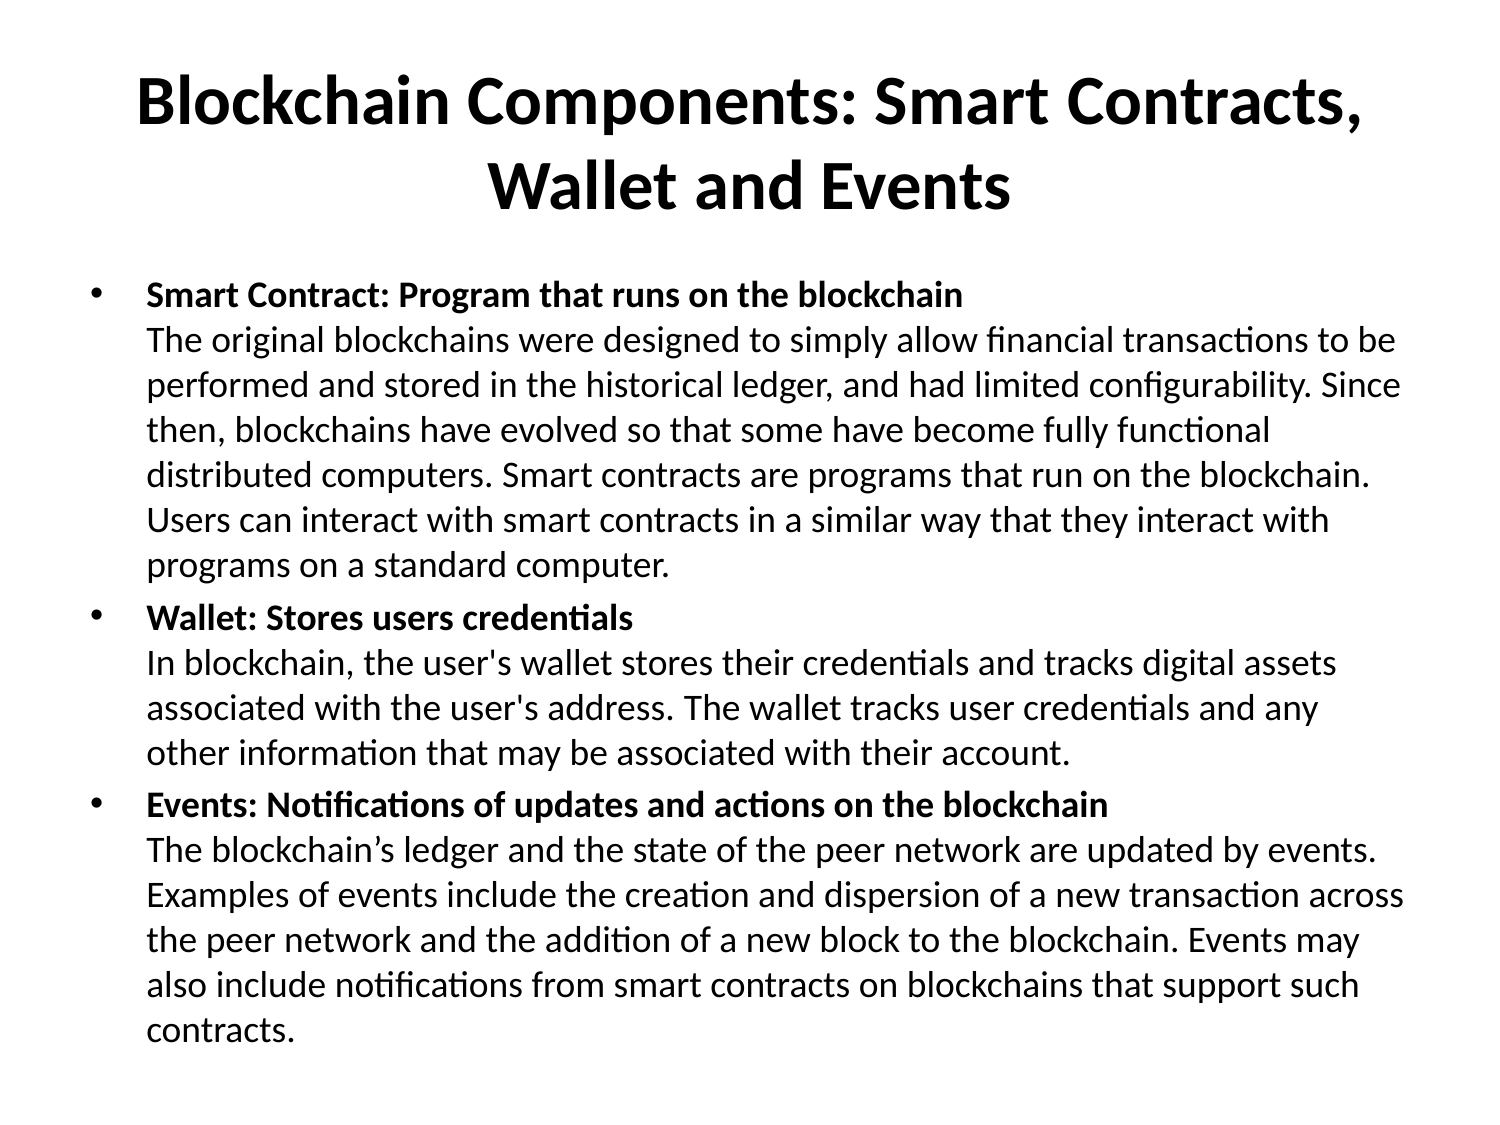

# Blockchain Components: Smart Contracts, Wallet and Events
Smart Contract: Program that runs on the blockchain
The original blockchains were designed to simply allow financial transactions to be performed and stored in the historical ledger, and had limited configurability. Since then, blockchains have evolved so that some have become fully functional distributed computers. Smart contracts are programs that run on the blockchain. Users can interact with smart contracts in a similar way that they interact with programs on a standard computer.
Wallet: Stores users credentials
In blockchain, the user's wallet stores their credentials and tracks digital assets associated with the user's address. The wallet tracks user credentials and any other information that may be associated with their account.
Events: Notifications of updates and actions on the blockchain
The blockchain’s ledger and the state of the peer network are updated by events. Examples of events include the creation and dispersion of a new transaction across the peer network and the addition of a new block to the blockchain. Events may also include notifications from smart contracts on blockchains that support such contracts.